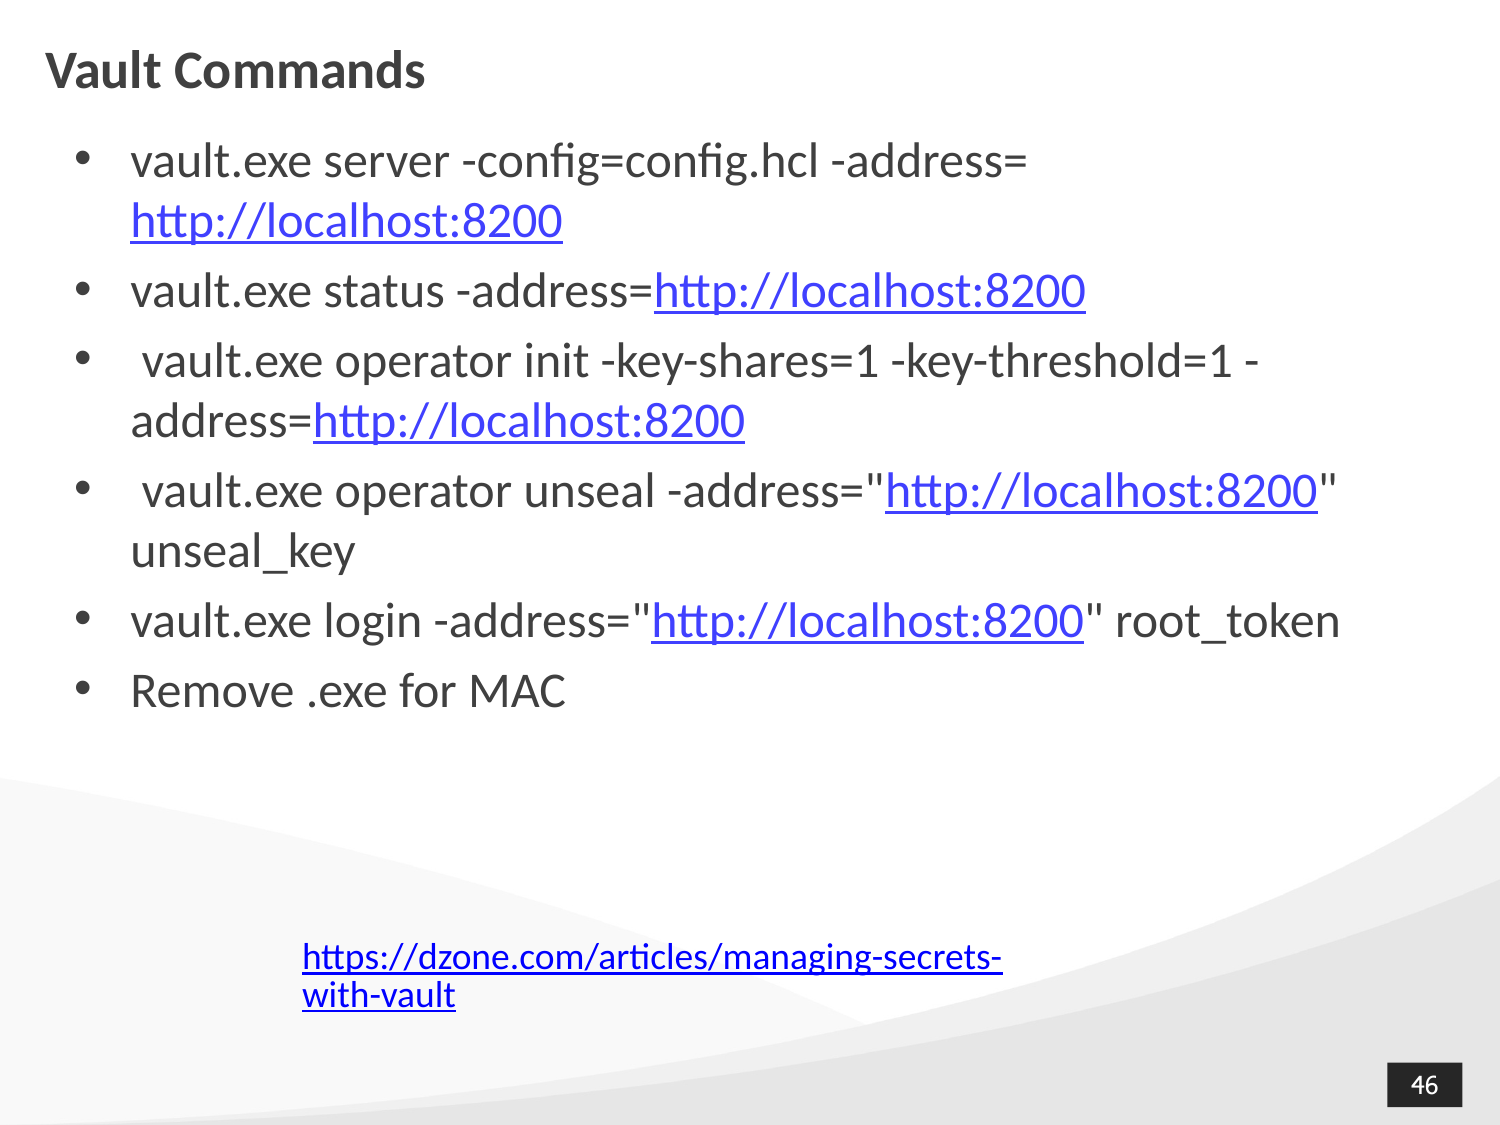

# Vault Commands
vault.exe server -config=config.hcl -address=http://localhost:8200
vault.exe status -address=http://localhost:8200
 vault.exe operator init -key-shares=1 -key-threshold=1 -address=http://localhost:8200
 vault.exe operator unseal -address="http://localhost:8200" unseal_key
vault.exe login -address="http://localhost:8200" root_token
Remove .exe for MAC
https://dzone.com/articles/managing-secrets-with-vault